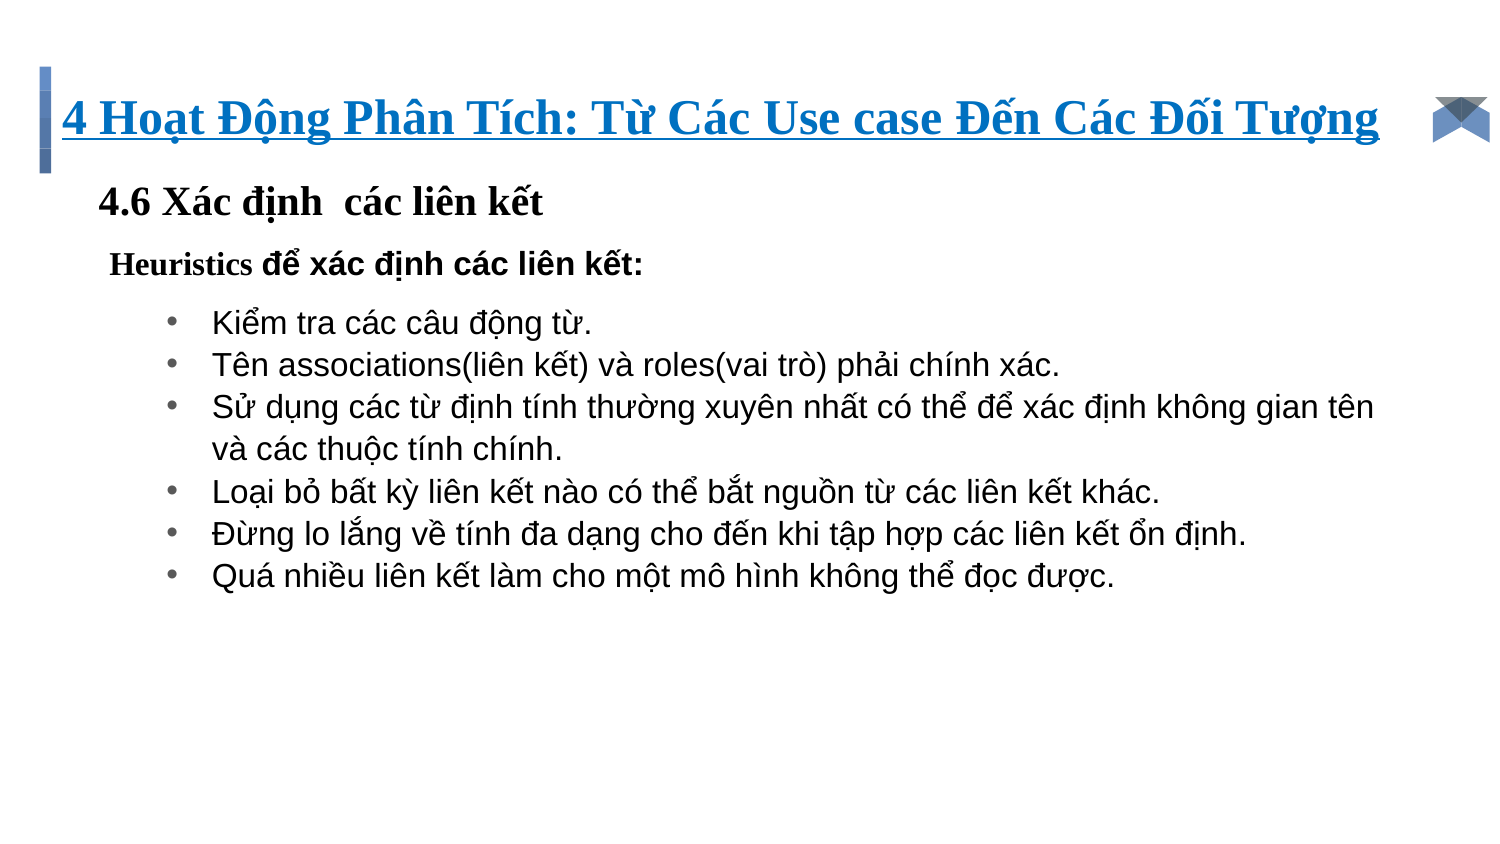

# 4 Hoạt Động Phân Tích: Từ Các Use case Đến Các Đối Tượng

4.6 Xác định  các liên kết
Heuristics để xác định các liên kết:
Kiểm tra các câu động từ.
Tên associations(liên kết) và roles(vai trò) phải chính xác.
Sử dụng các từ định tính thường xuyên nhất có thể để xác định không gian tên và các thuộc tính chính.
Loại bỏ bất kỳ liên kết nào có thể bắt nguồn từ các liên kết khác.
Đừng lo lắng về tính đa dạng cho đến khi tập hợp các liên kết ổn định.
Quá nhiều liên kết làm cho một mô hình không thể đọc được.